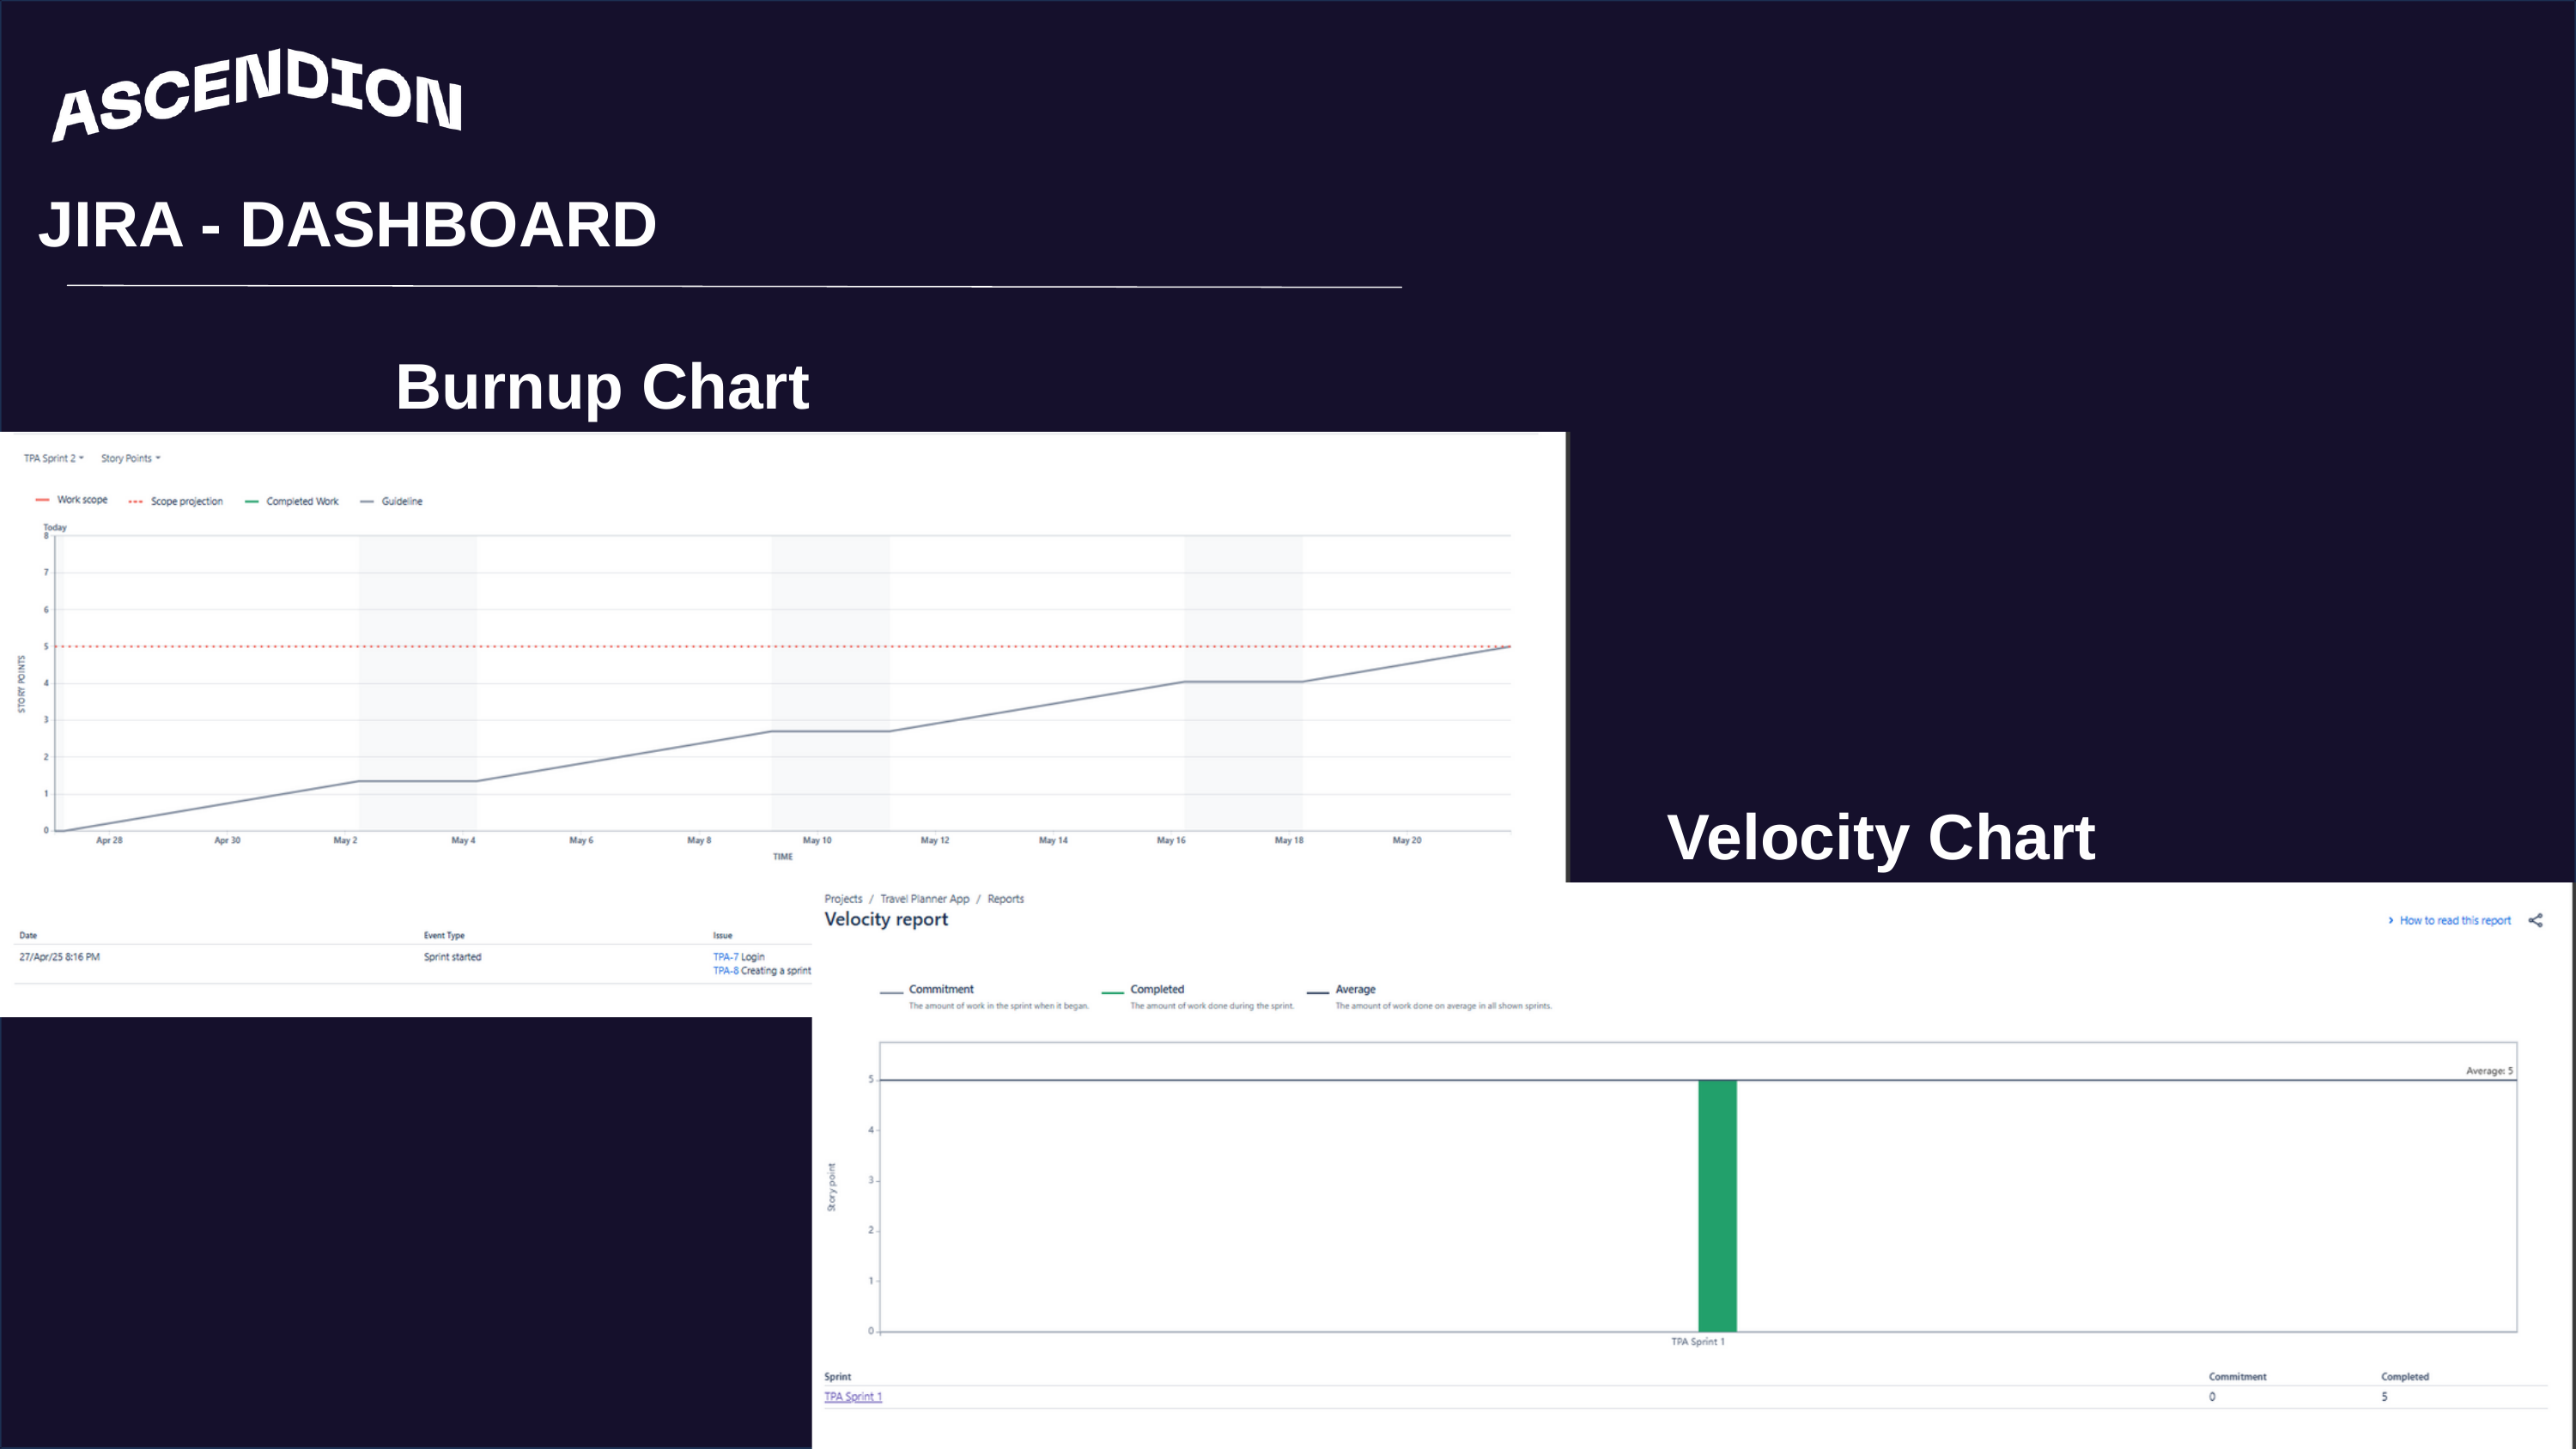

JIRA - DASHBOARD

Burnup Chart

Velocity Chart